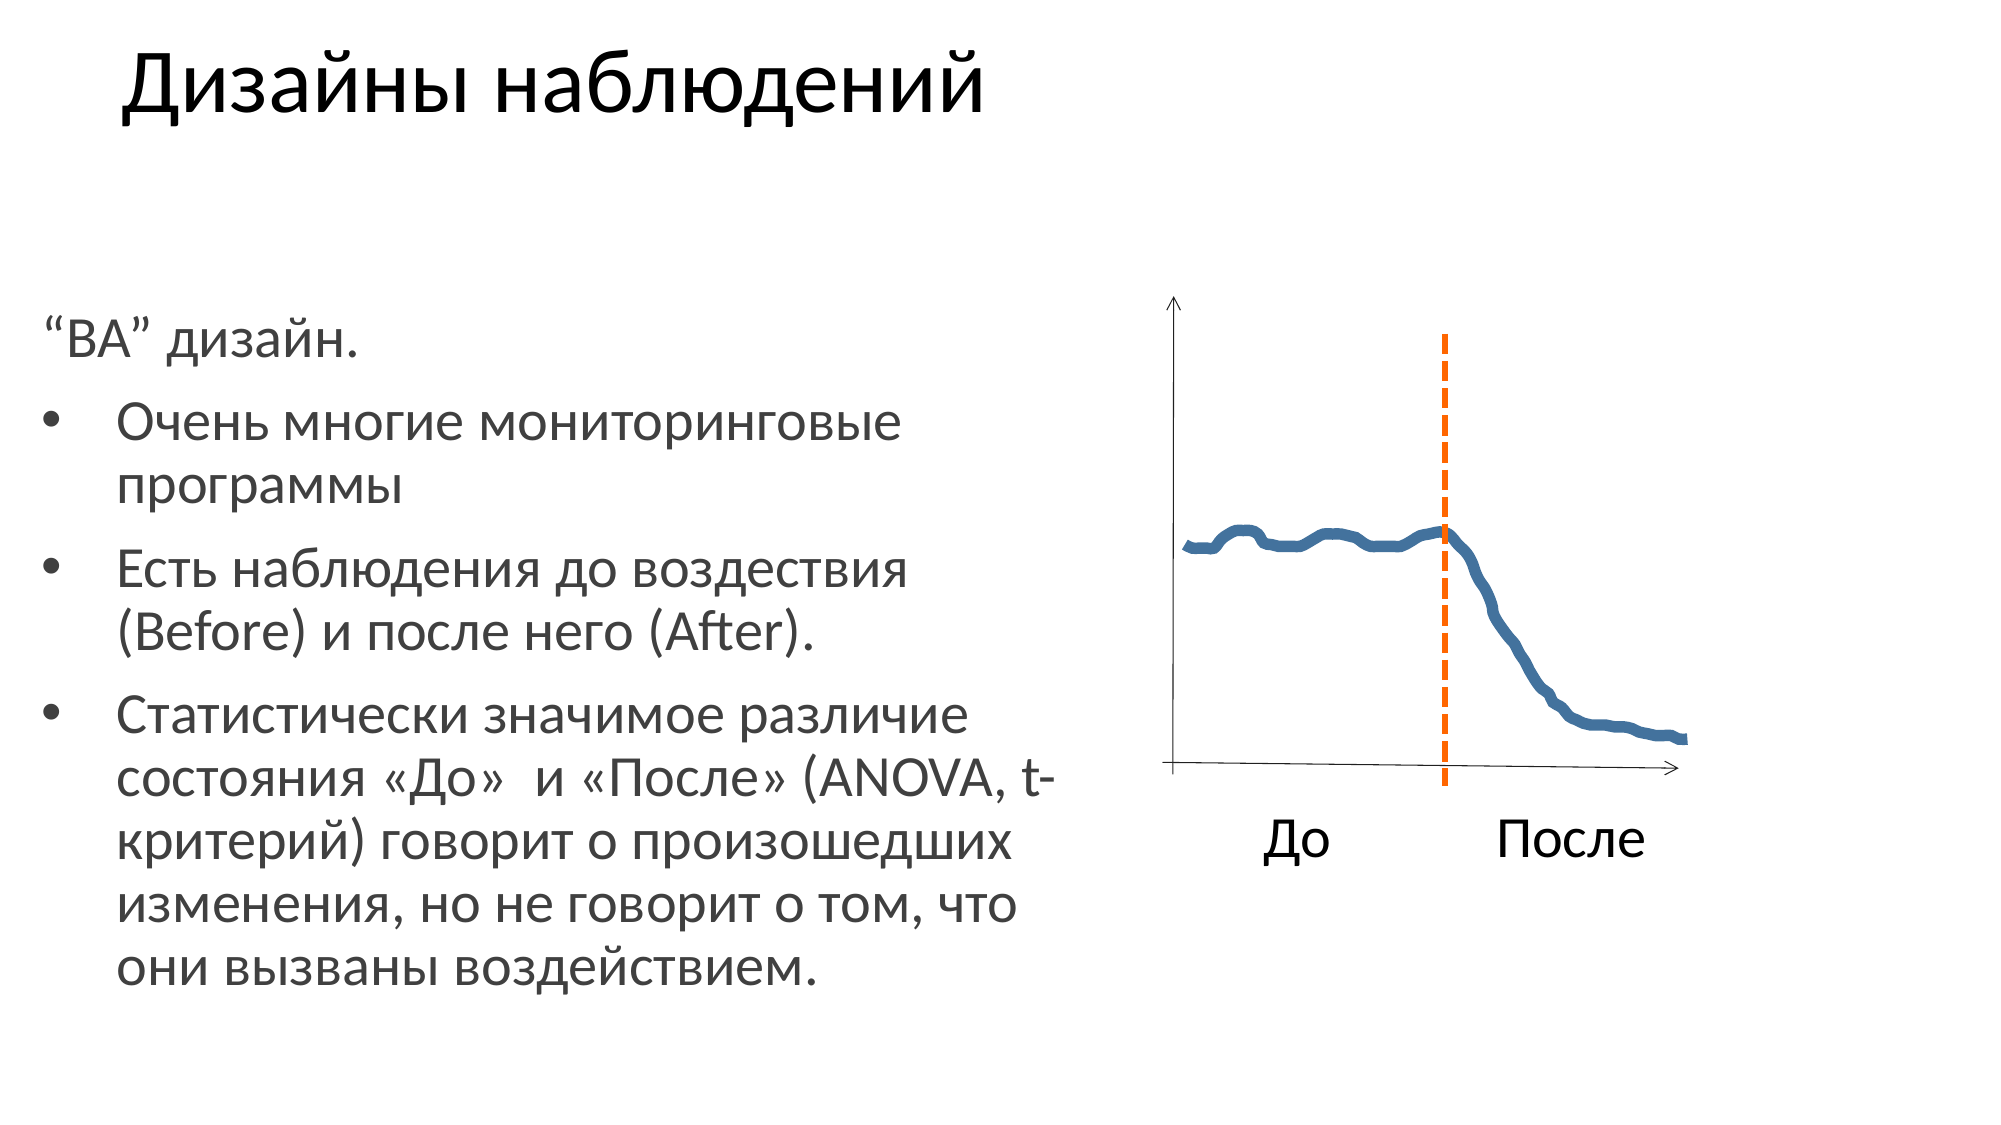

# Дизайны наблюдений

“BA” дизайн.
Очень многие мониторинговые программы
Есть наблюдения до воздествия (Before) и после него (After).
Статистически значимое различие состояния «До»  и «После» (ANOVA, t-критерий) говорит о произошедших изменения, но не говорит о том, что они вызваны воздействием.

До
После